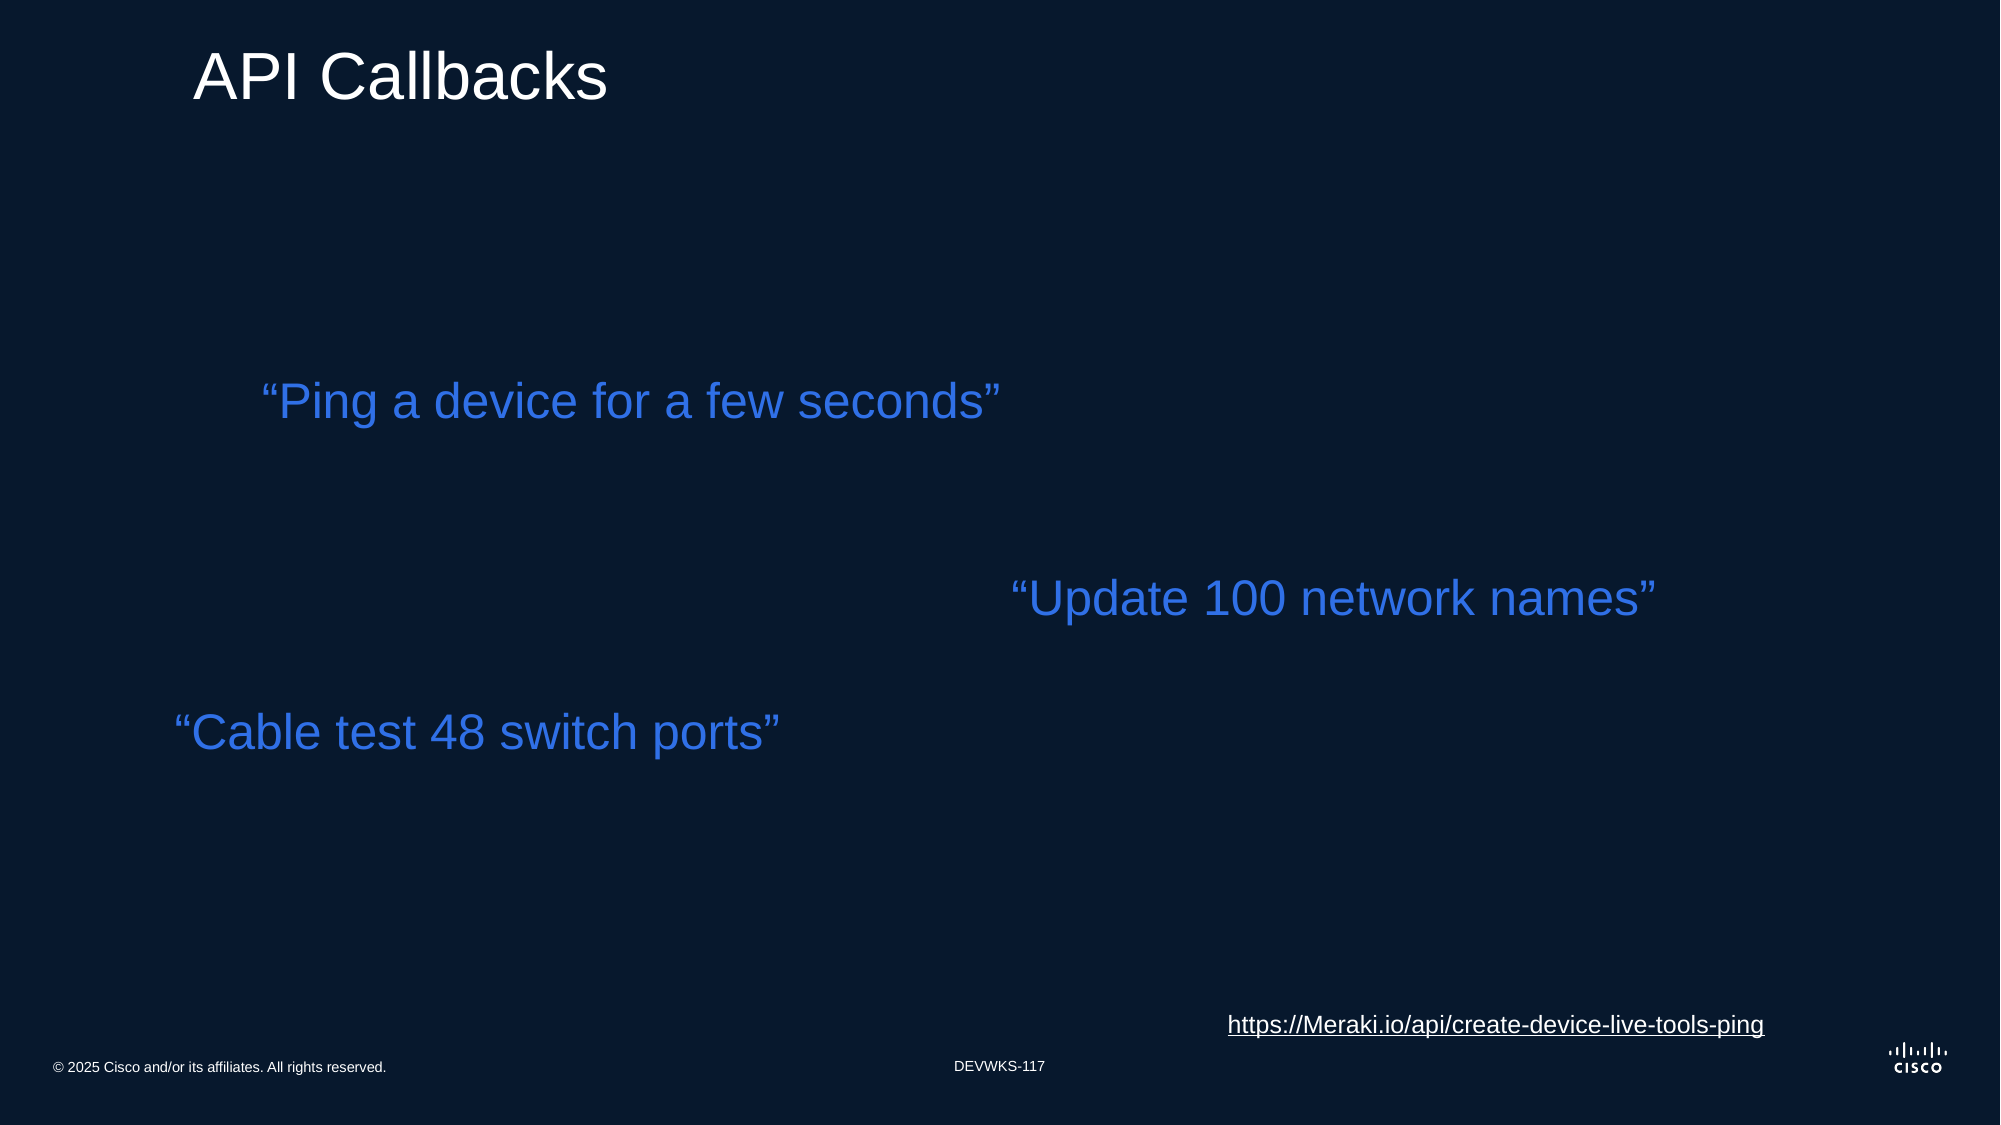

API Callbacks
Sometimes an API call takes time…
	“Ping a device for a few seconds”
“Update 100 network names”
“Cable test 48 switch ports”
Setting a “callback”, allows the API to send the results as a webhook when completed.
https://Meraki.io/api/create-device-live-tools-ping

DEVWKS-117